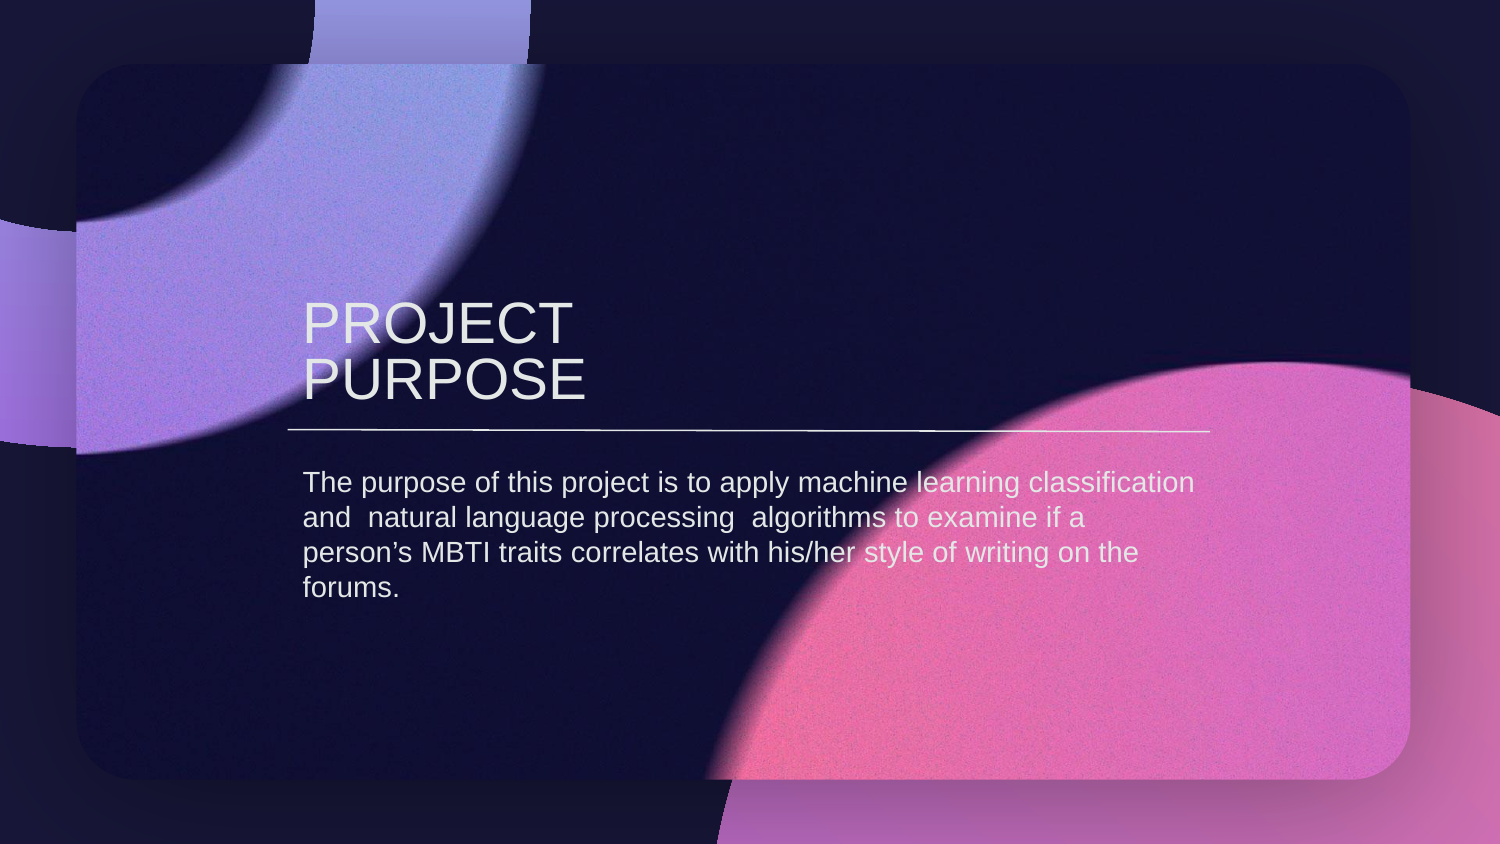

# PROJECT PURPOSE
The purpose of this project is to apply machine learning classification and  natural language processing  algorithms to examine if a person’s MBTI traits correlates with his/her style of writing on the forums.